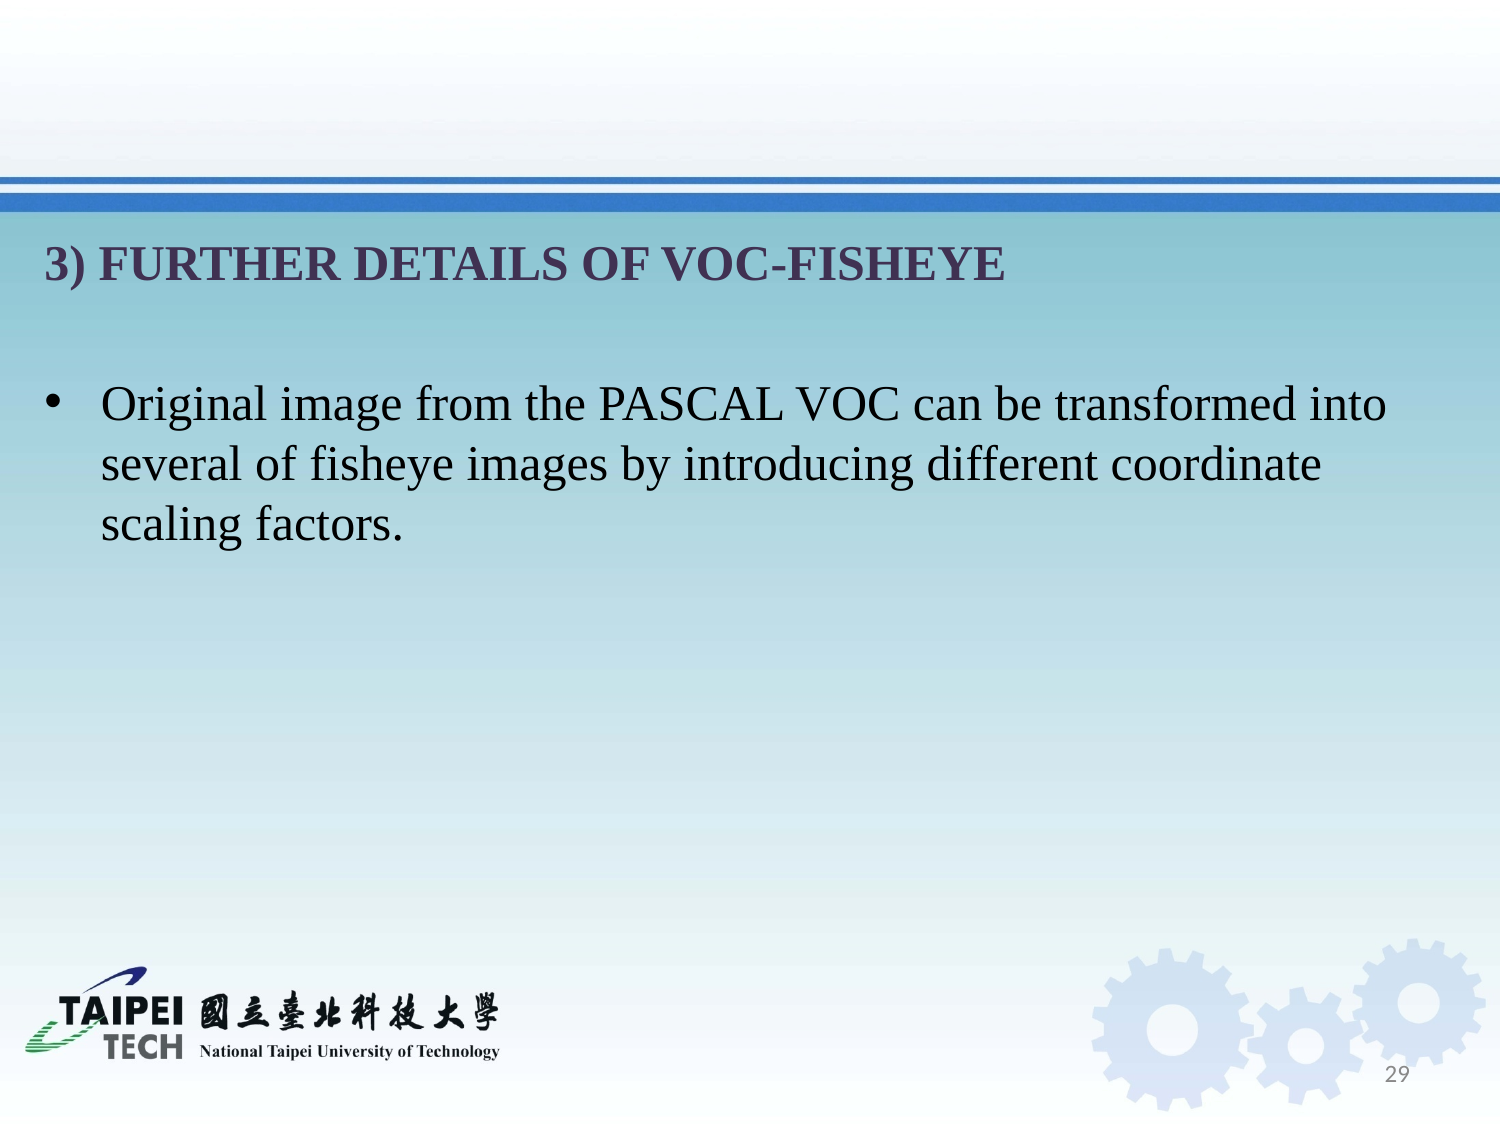

#
3) FURTHER DETAILS OF VOC-FISHEYE

Original image from the PASCAL VOC can be transformed into several of fisheye images by introducing different coordinate scaling factors.
29